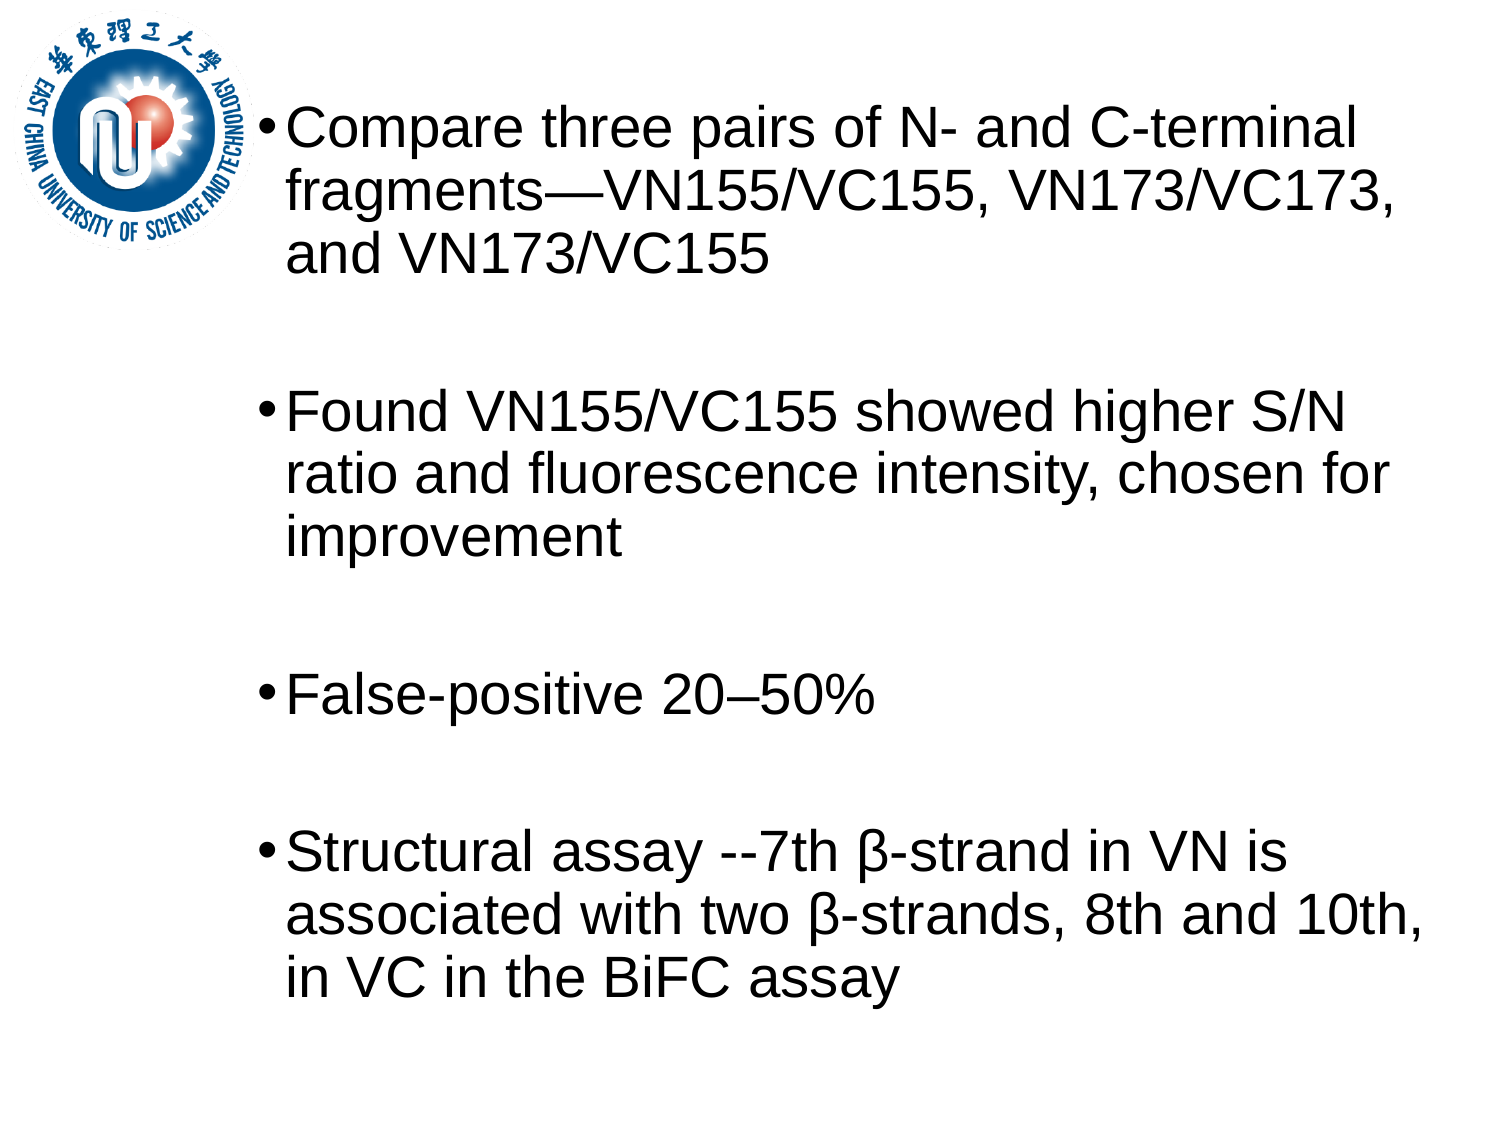

Compare three pairs of N- and C-terminal fragments—VN155/VC155, VN173/VC173, and VN173/VC155

Found VN155/VC155 showed higher S/N ratio and fluorescence intensity, chosen for improvement

False-positive 20–50%

Structural assay --7th β-strand in VN is associated with two β-strands, 8th and 10th, in VC in the BiFC assay